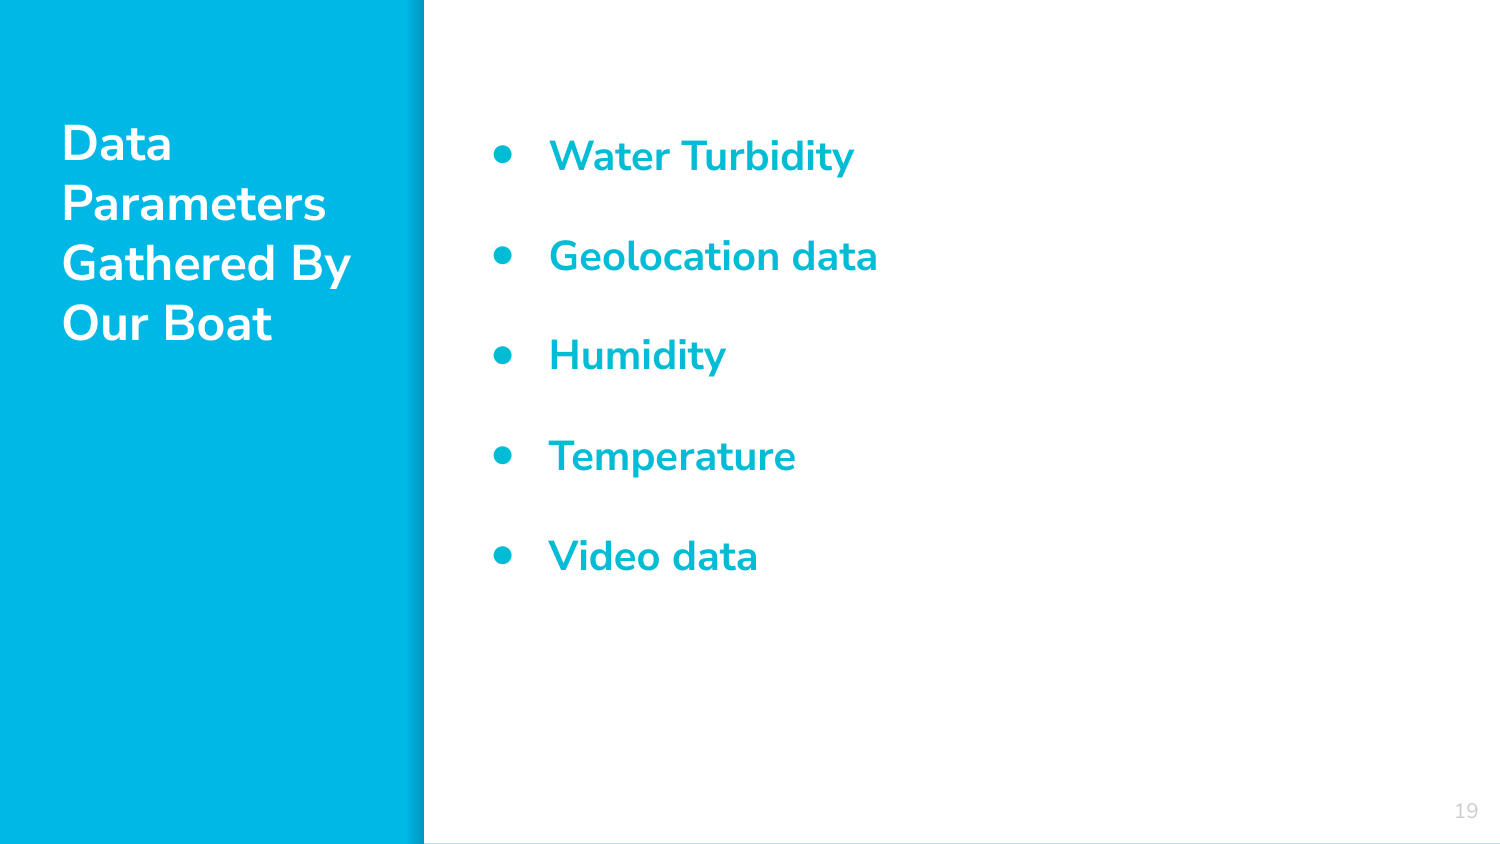

# Data Parameters
Gathered By Our Boat
Water Turbidity

Geolocation data

Humidity

Temperature

Video data

19